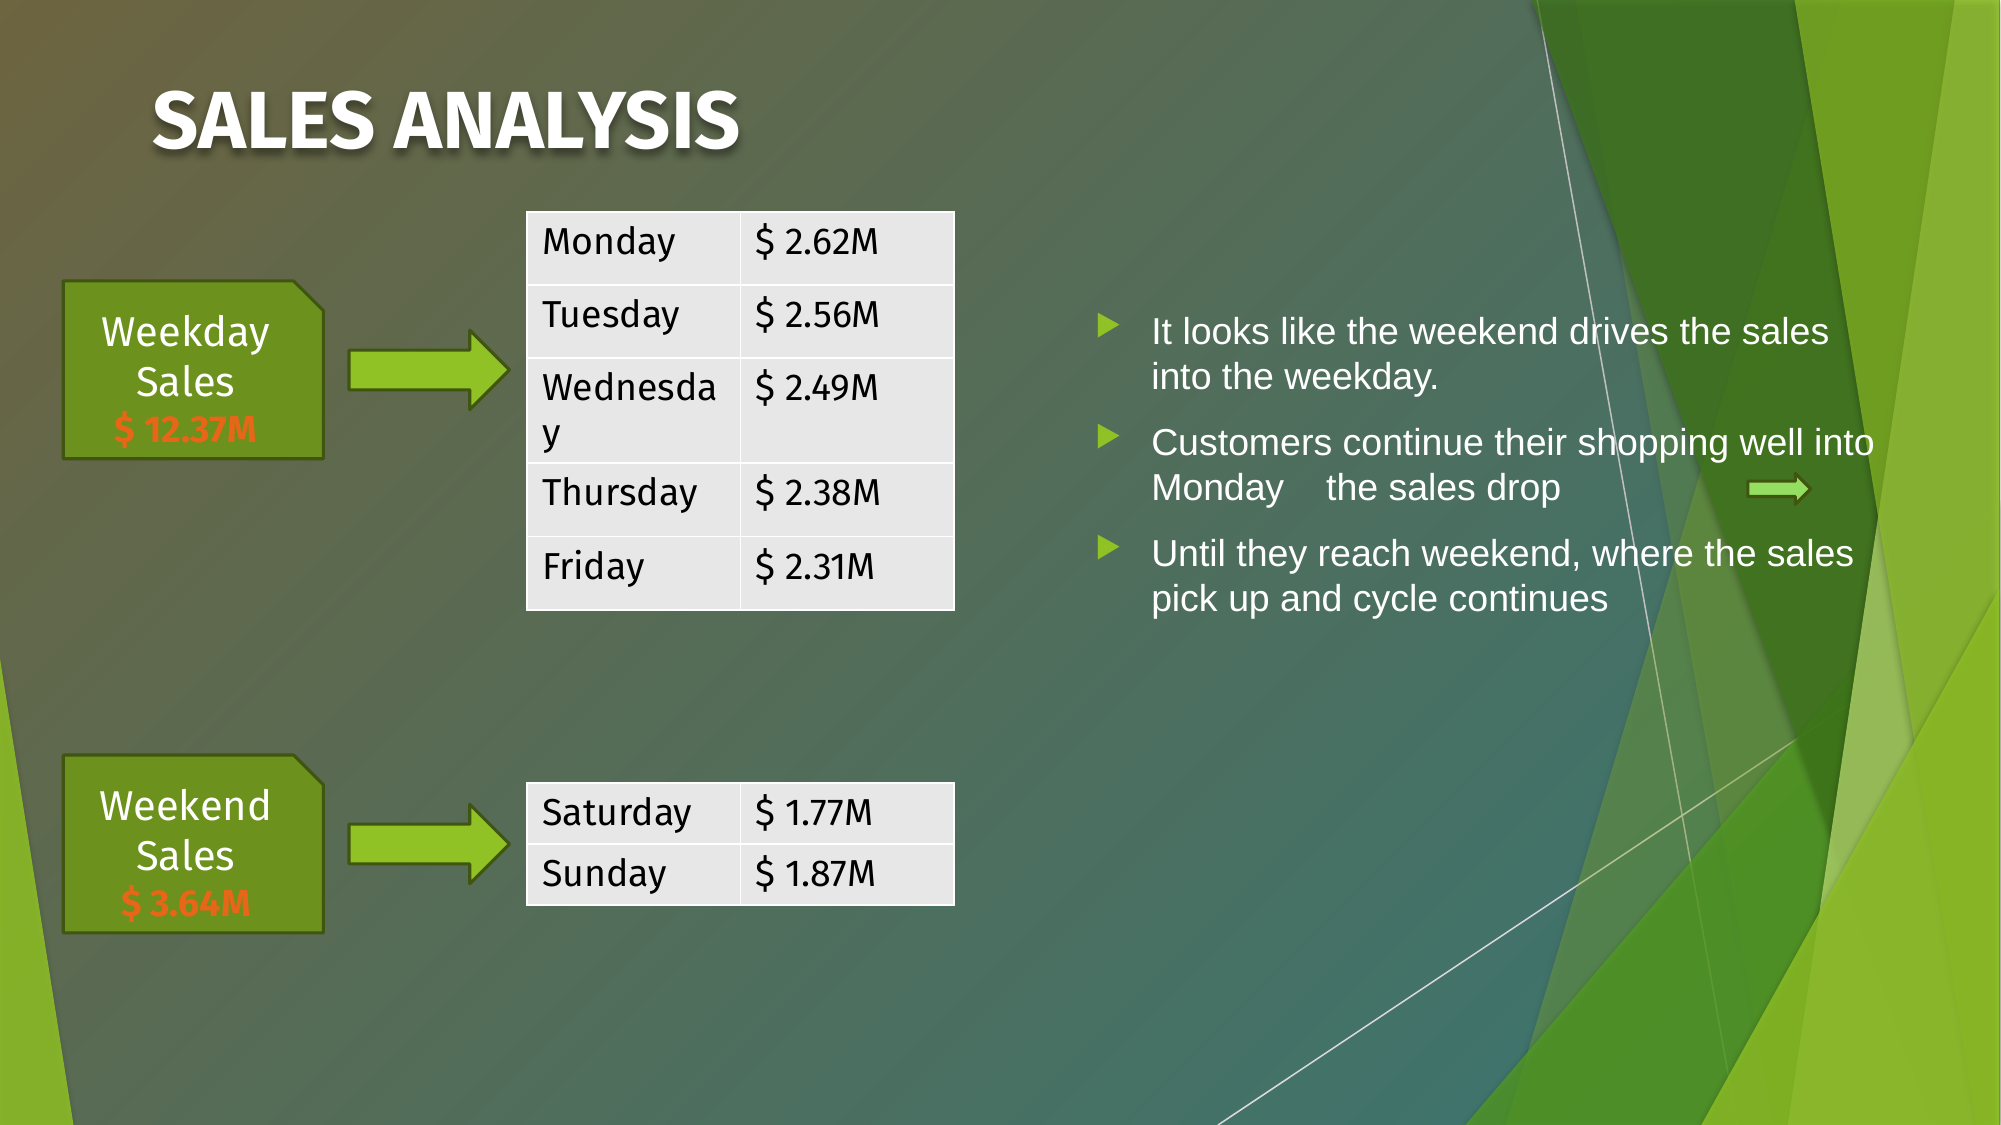

# SALES ANALYSIS
| Monday | $ 2.62M |
| --- | --- |
| Tuesday | $ 2.56M |
| Wednesday | $ 2.49M |
| Thursday | $ 2.38M |
| Friday | $ 2.31M |
Weekday Sales
$ 12.37M

It looks like the weekend drives the sales into the weekday.
Customers continue their shopping well into Monday    the sales drop
Until they reach weekend, where the sales pick up and cycle continues

Weekend Sales
$ 3.64M

| Saturday | $ 1.77M |
| --- | --- |
| Sunday | $ 1.87M |